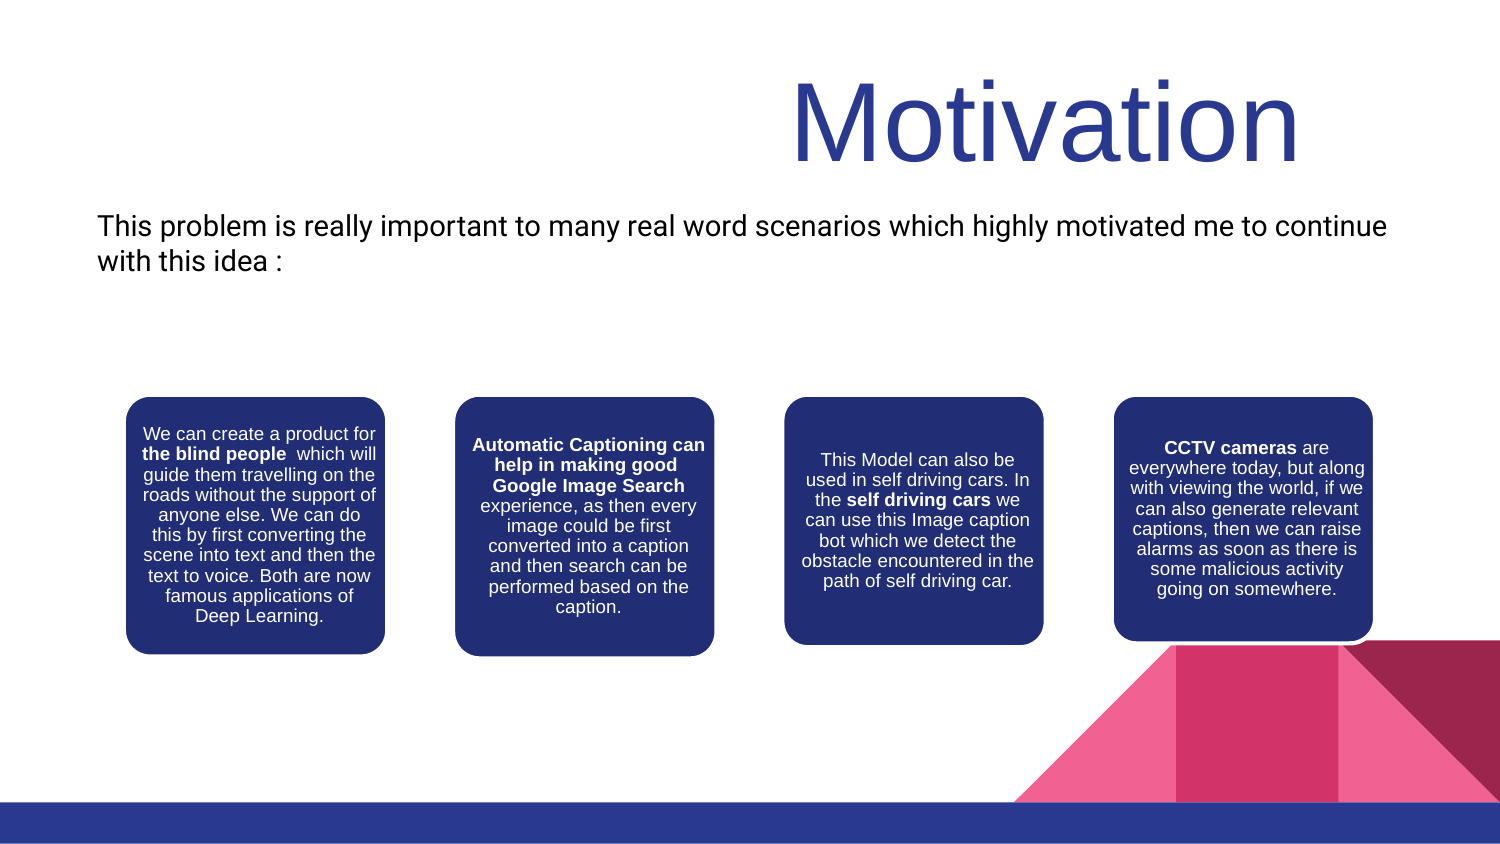

Motivation
#
This problem is really important to many real word scenarios which highly motivated me to continue with this idea :
We can create a product for the blind people  which will guide them travelling on the roads without the support of anyone else. We can do this by first converting the scene into text and then the text to voice. Both are now famous applications of Deep Learning.
Automatic Captioning can help in making good  Google Image Search experience, as then every image could be first converted into a caption and then search can be performed based on the caption.
This Model can also be used in self driving cars. In the self driving cars we can use this Image caption bot which we detect the obstacle encountered in the path of self driving car.
CCTV cameras are everywhere today, but along with viewing the world, if we can also generate relevant captions, then we can raise alarms as soon as there is some malicious activity going on somewhere.